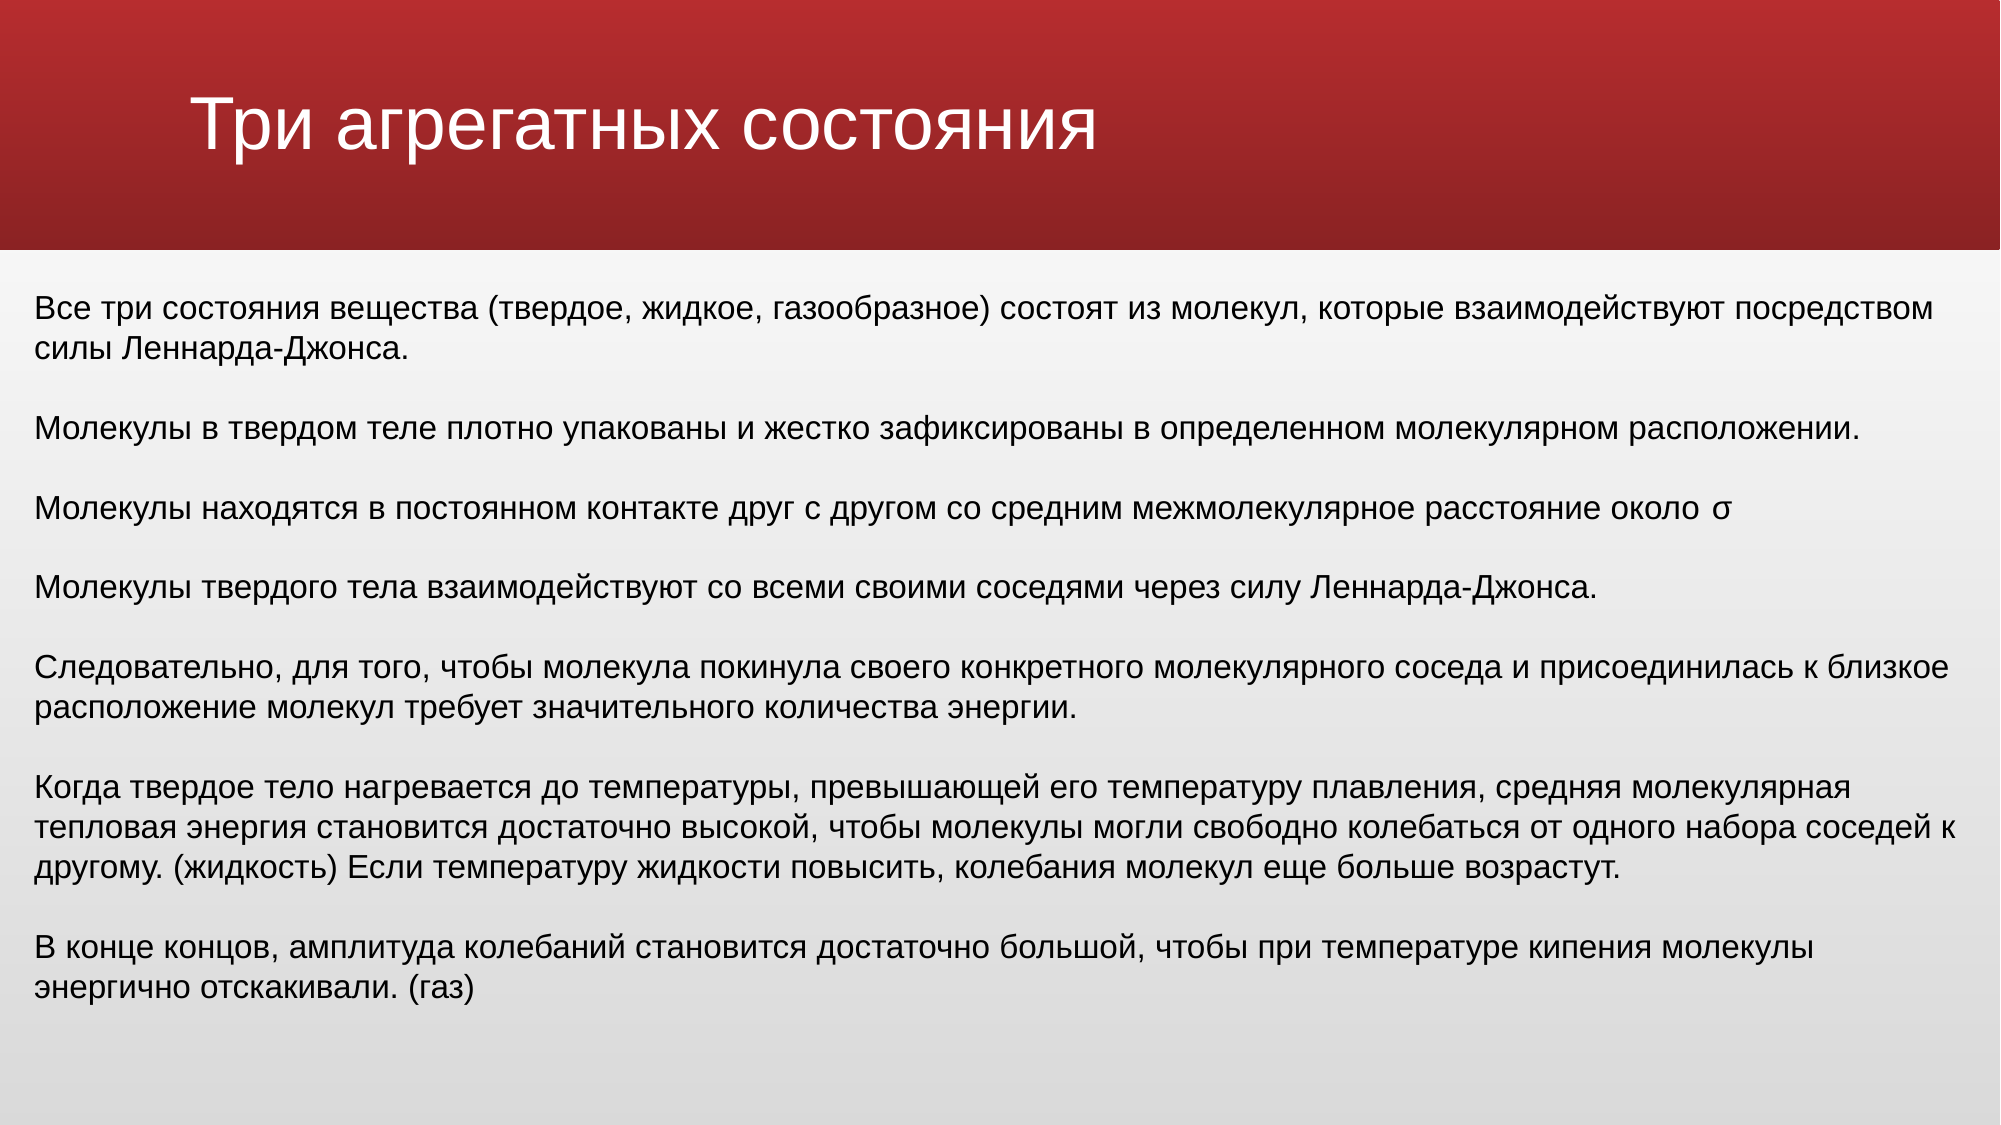

# Три агрегатных состояния
Все три состояния вещества (твердое, жидкое, газообразное) состоят из молекул, которые взаимодействуют посредством силы Леннарда-Джонса.

Молекулы в твердом теле плотно упакованы и жестко зафиксированы в определенном молекулярном расположении.

Молекулы находятся в постоянном контакте друг с другом со средним межмолекулярное расстояние около σ

Молекулы твердого тела взаимодействуют со всеми своими соседями через силу Леннарда-Джонса.

Следовательно, для того, чтобы молекула покинула своего конкретного молекулярного соседа и присоединилась к близкое расположение молекул требует значительного количества энергии.

Когда твердое тело нагревается до температуры, превышающей его температуру плавления, средняя молекулярная тепловая энергия становится достаточно высокой, чтобы молекулы могли свободно колебаться от одного набора соседей к другому. (жидкость) Если температуру жидкости повысить, колебания молекул еще больше возрастут.

В конце концов, амплитуда колебаний становится достаточно большой, чтобы при температуре кипения молекулы энергично отскакивали. (газ)